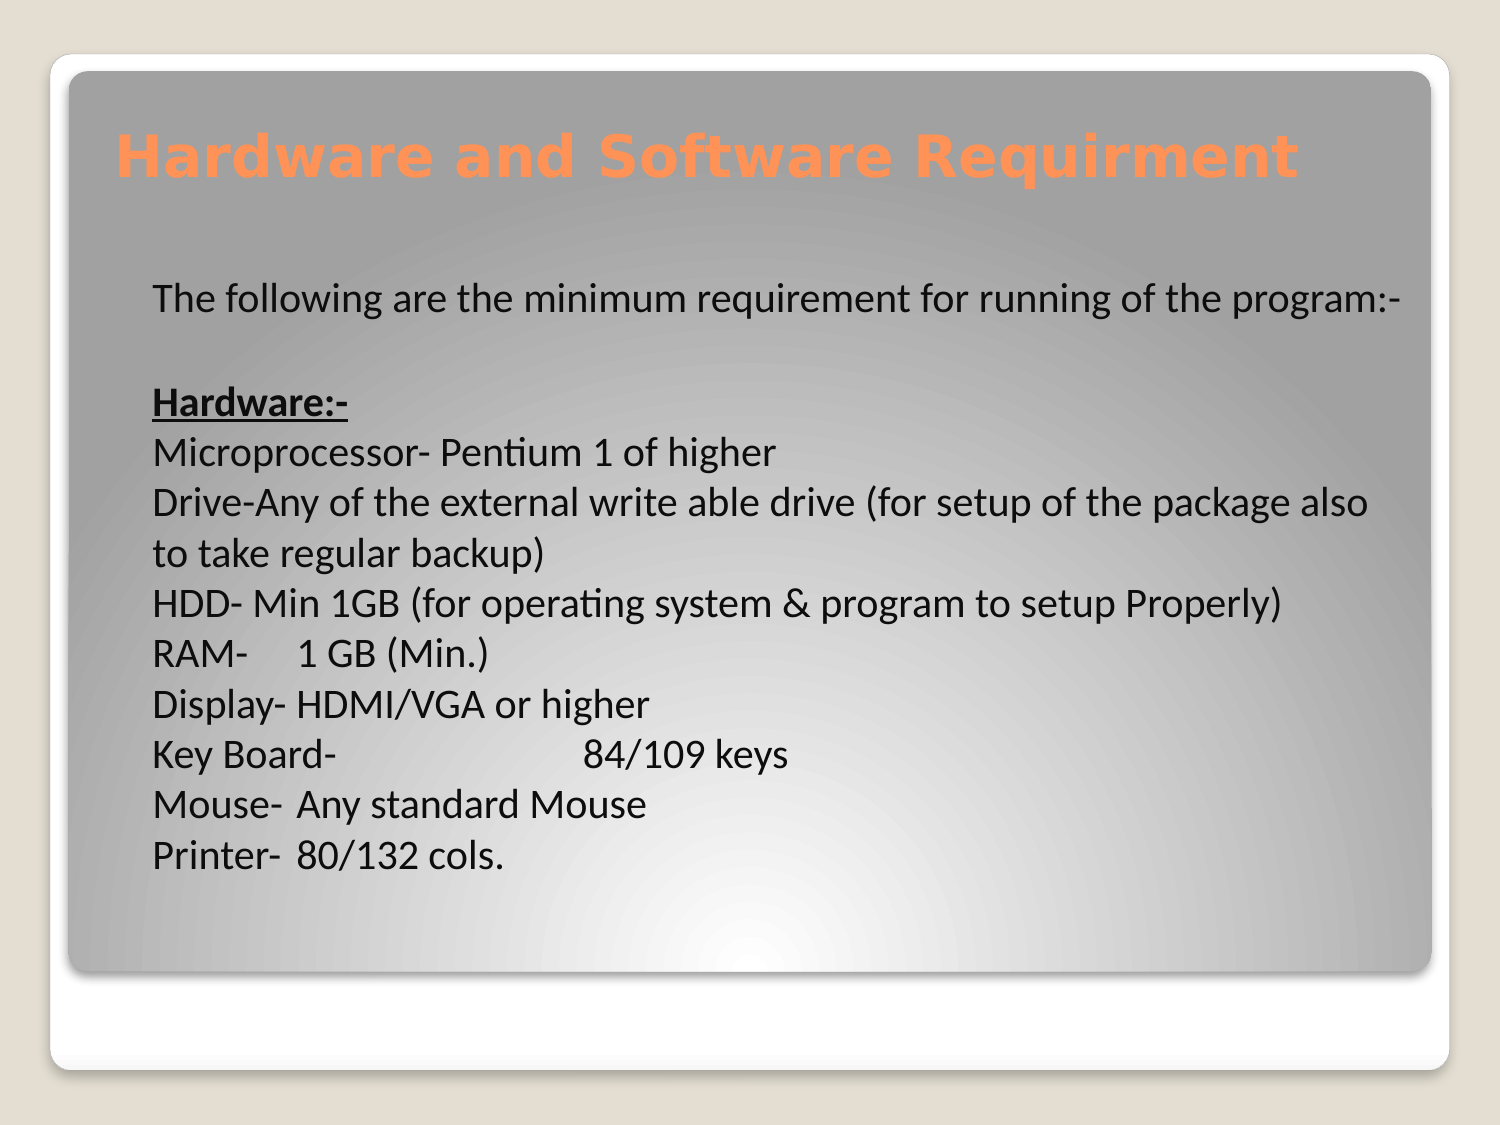

# Hardware and Software Requirment
	The following are the minimum requirement for running of the program:-
 
Hardware:-
Microprocessor- Pentium 1 of higher
Drive-Any of the external write able drive (for setup of the package also to take regular backup)
HDD- Min 1GB (for operating system & program to setup Properly)
RAM- 			1 GB (Min.)
Display- 			HDMI/VGA or higher
Key Board- 		               84/109 keys
Mouse- 			Any standard Mouse
Printer-			80/132 cols.